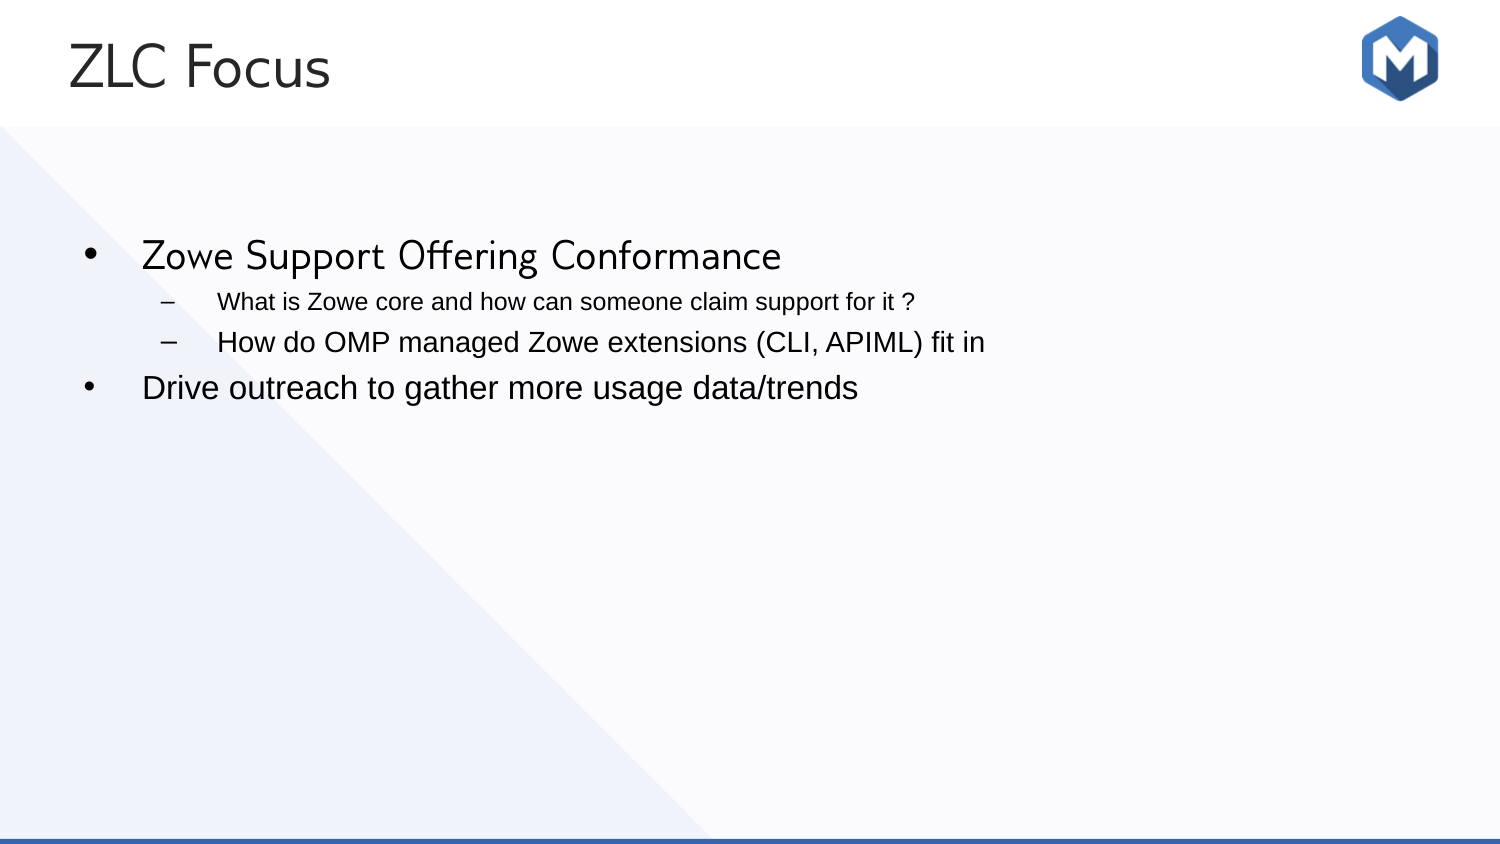

# ZLC Focus

Zowe Support Offering Conformance
What is Zowe core and how can someone claim support for it ?
How do OMP managed Zowe extensions (CLI, APIML) fit in
Drive outreach to gather more usage data/trends